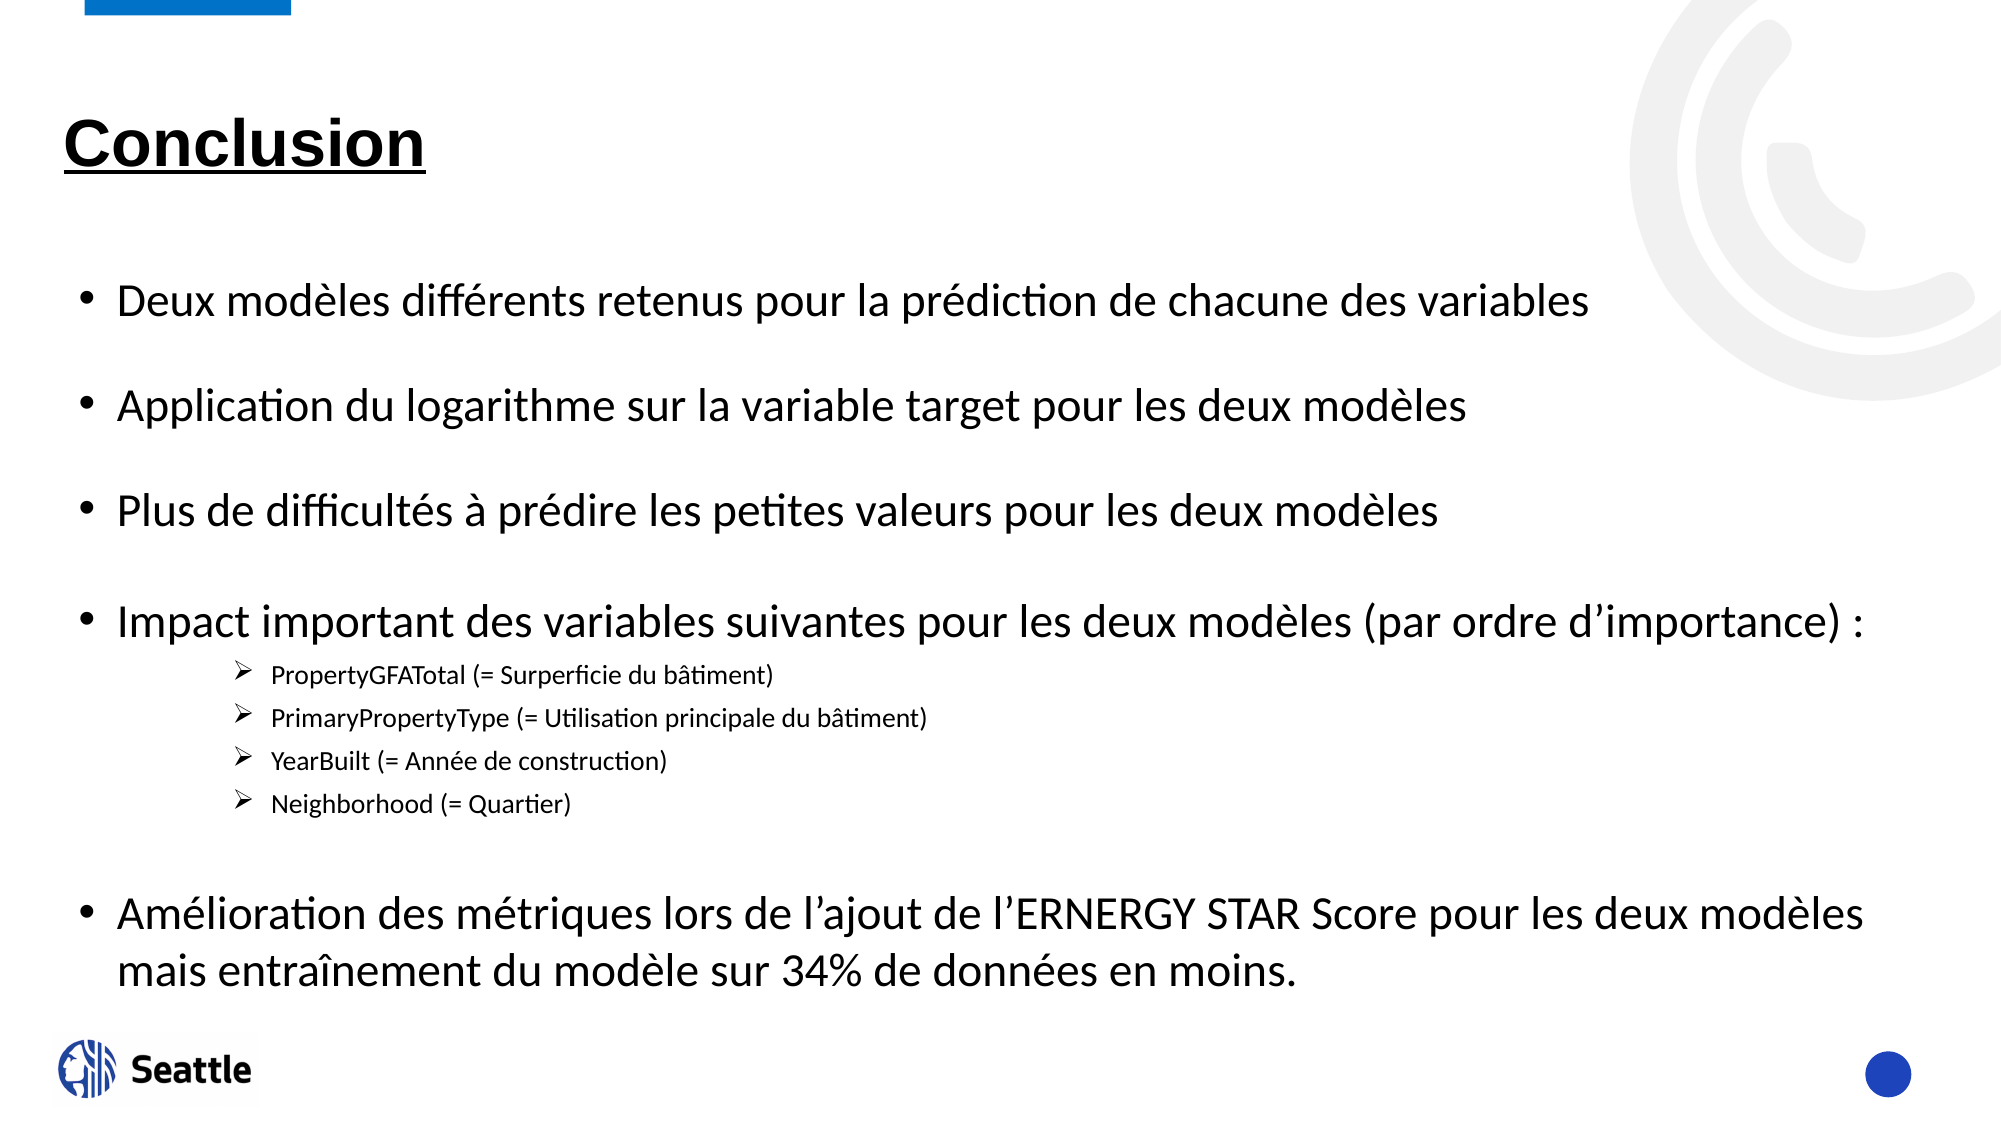

# Conclusion
Deux modèles différents retenus pour la prédiction de chacune des variables
Application du logarithme sur la variable target pour les deux modèles
Plus de difficultés à prédire les petites valeurs pour les deux modèles
Impact important des variables suivantes pour les deux modèles (par ordre d’importance) :
PropertyGFATotal (= Surperficie du bâtiment)
PrimaryPropertyType (= Utilisation principale du bâtiment)
YearBuilt (= Année de construction)
Neighborhood (= Quartier)

Amélioration des métriques lors de l’ajout de l’ERNERGY STAR Score pour les deux modèles mais entraînement du modèle sur 34% de données en moins.